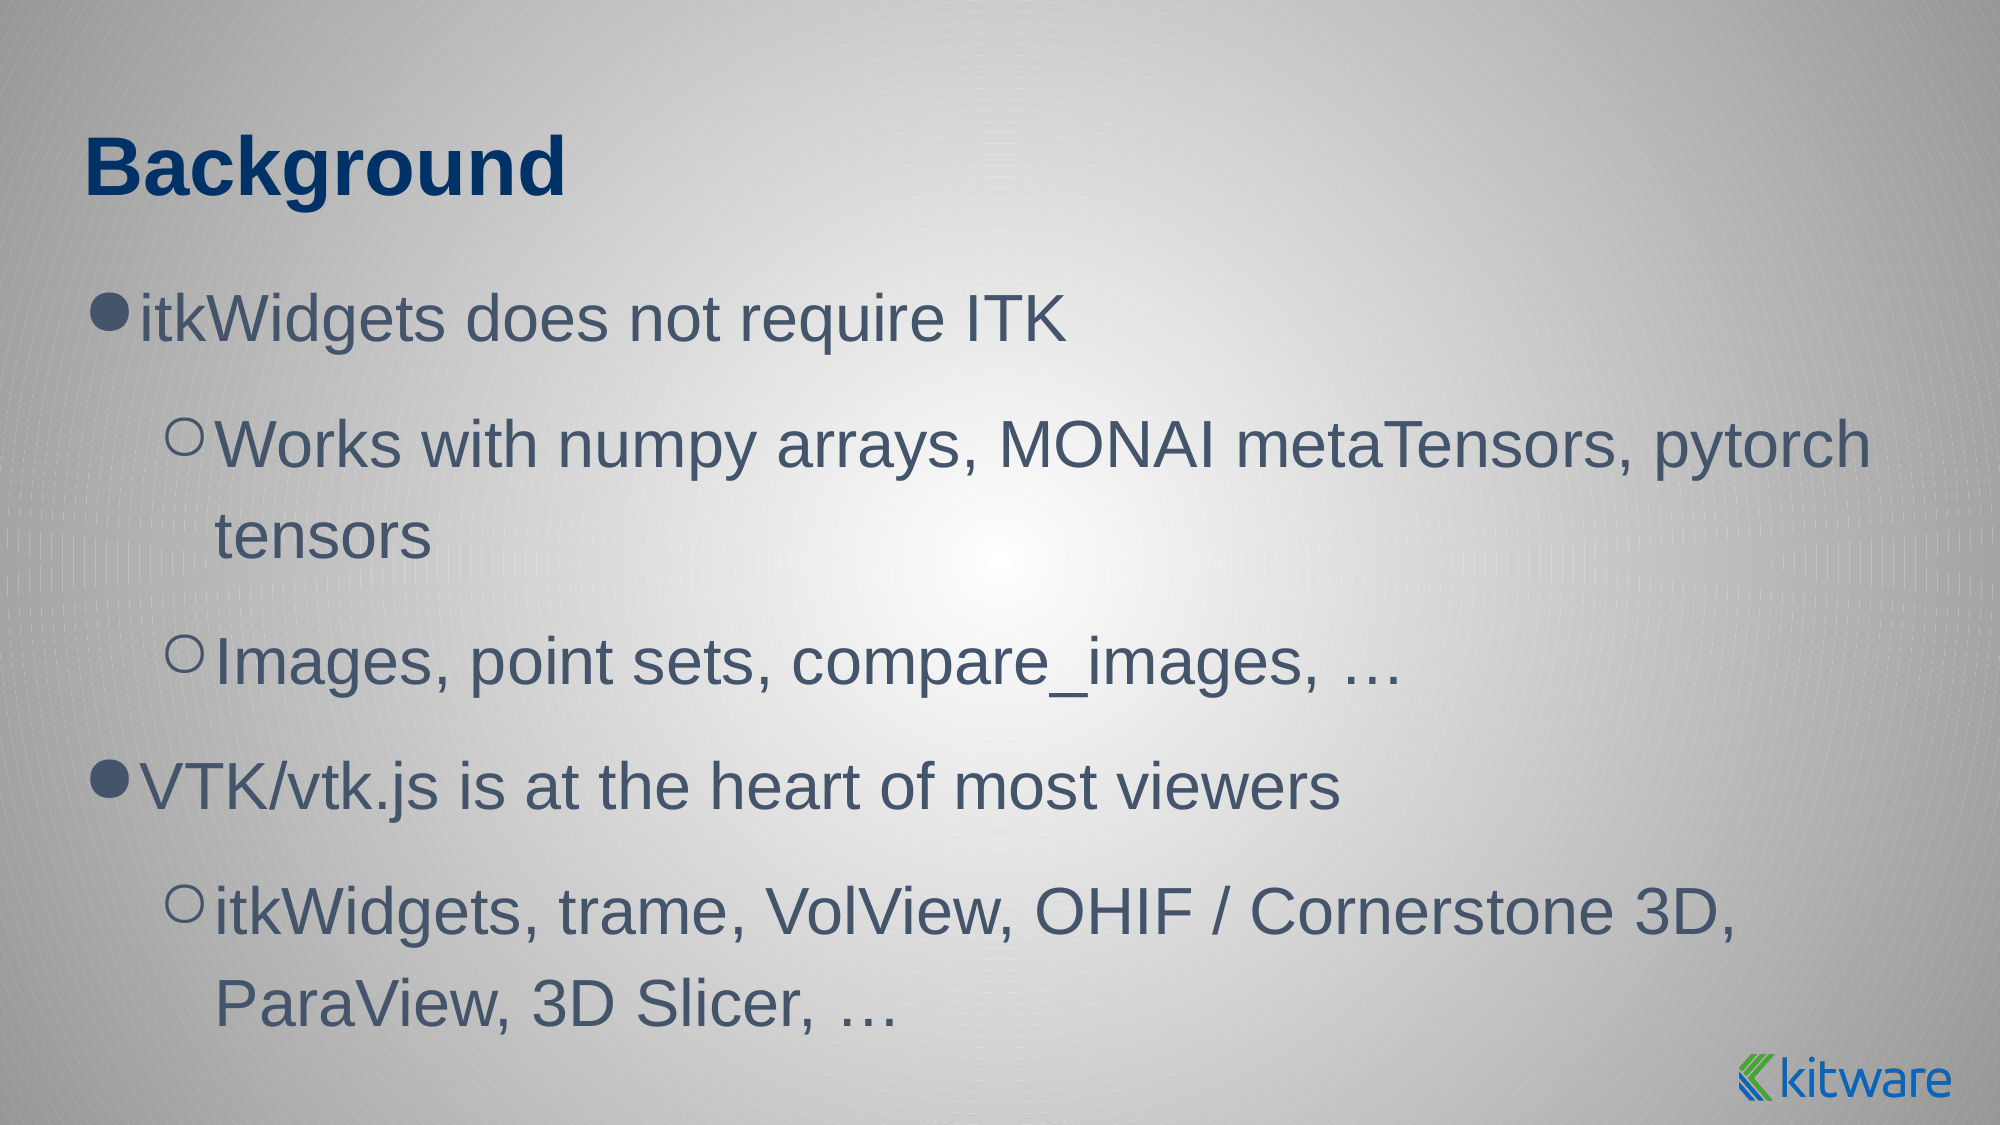

# Background
itkWidgets does not require ITK
Works with numpy arrays, MONAI metaTensors, pytorch tensors
Images, point sets, compare_images, …
VTK/vtk.js is at the heart of most viewers
itkWidgets, trame, VolView, OHIF / Cornerstone 3D, ParaView, 3D Slicer, …